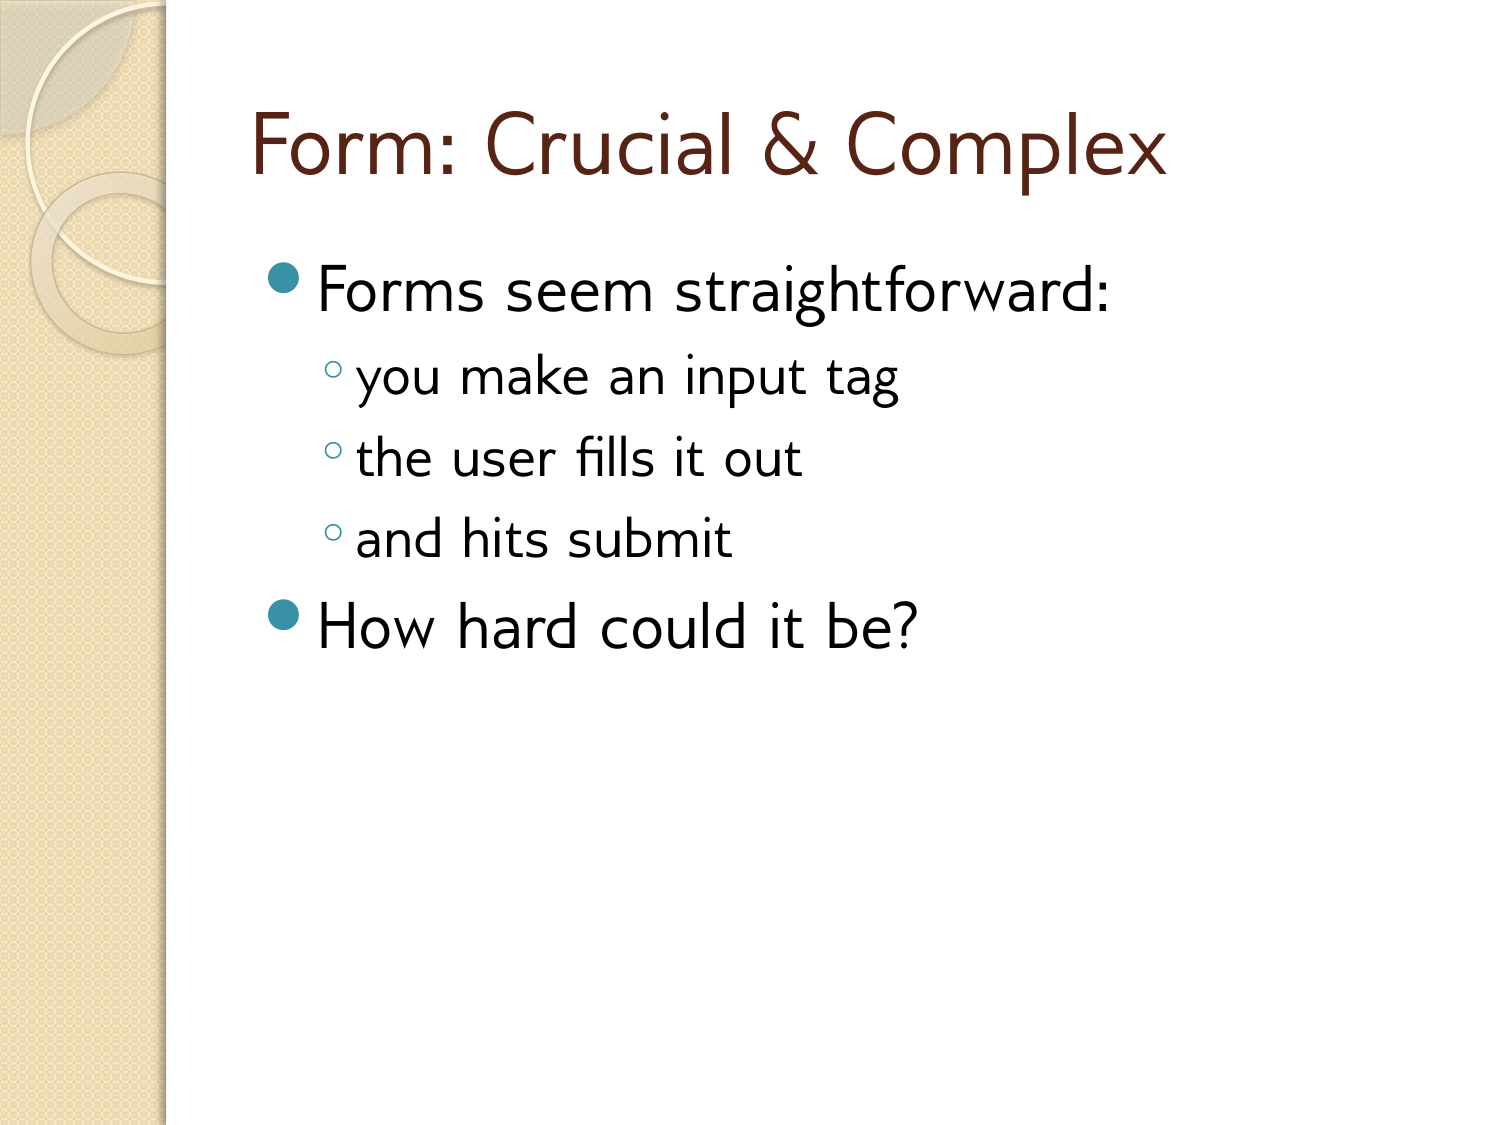

# Form: Crucial & Complex
Forms seem straightforward:
you make an input tag
the user fills it out
and hits submit
How hard could it be?